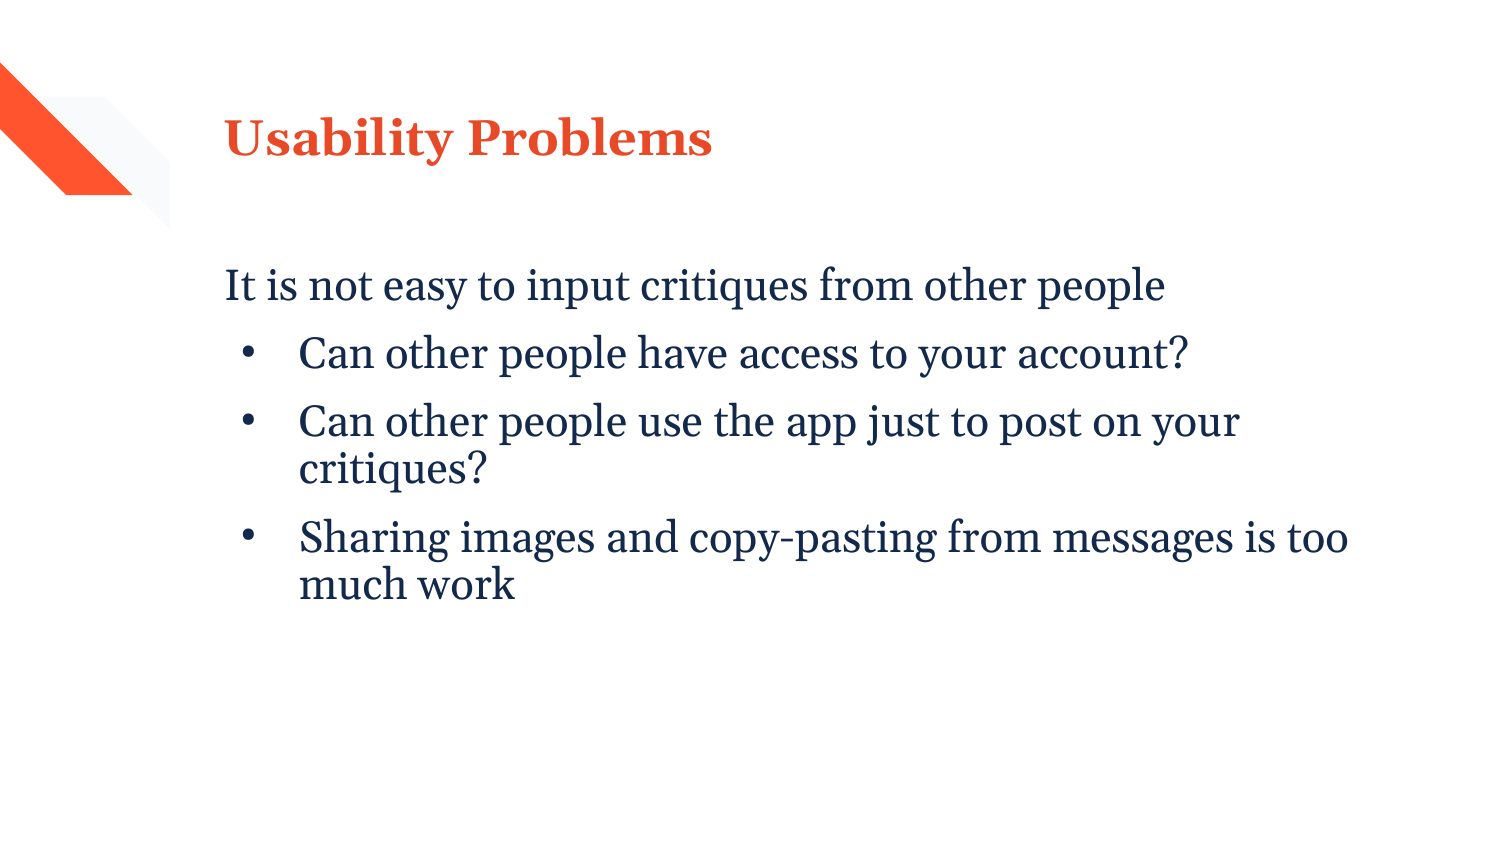

# Usability Problems
It is not easy to input critiques from other people
Can other people have access to your account?
Can other people use the app just to post on your critiques?
Sharing images and copy-pasting from messages is too much work